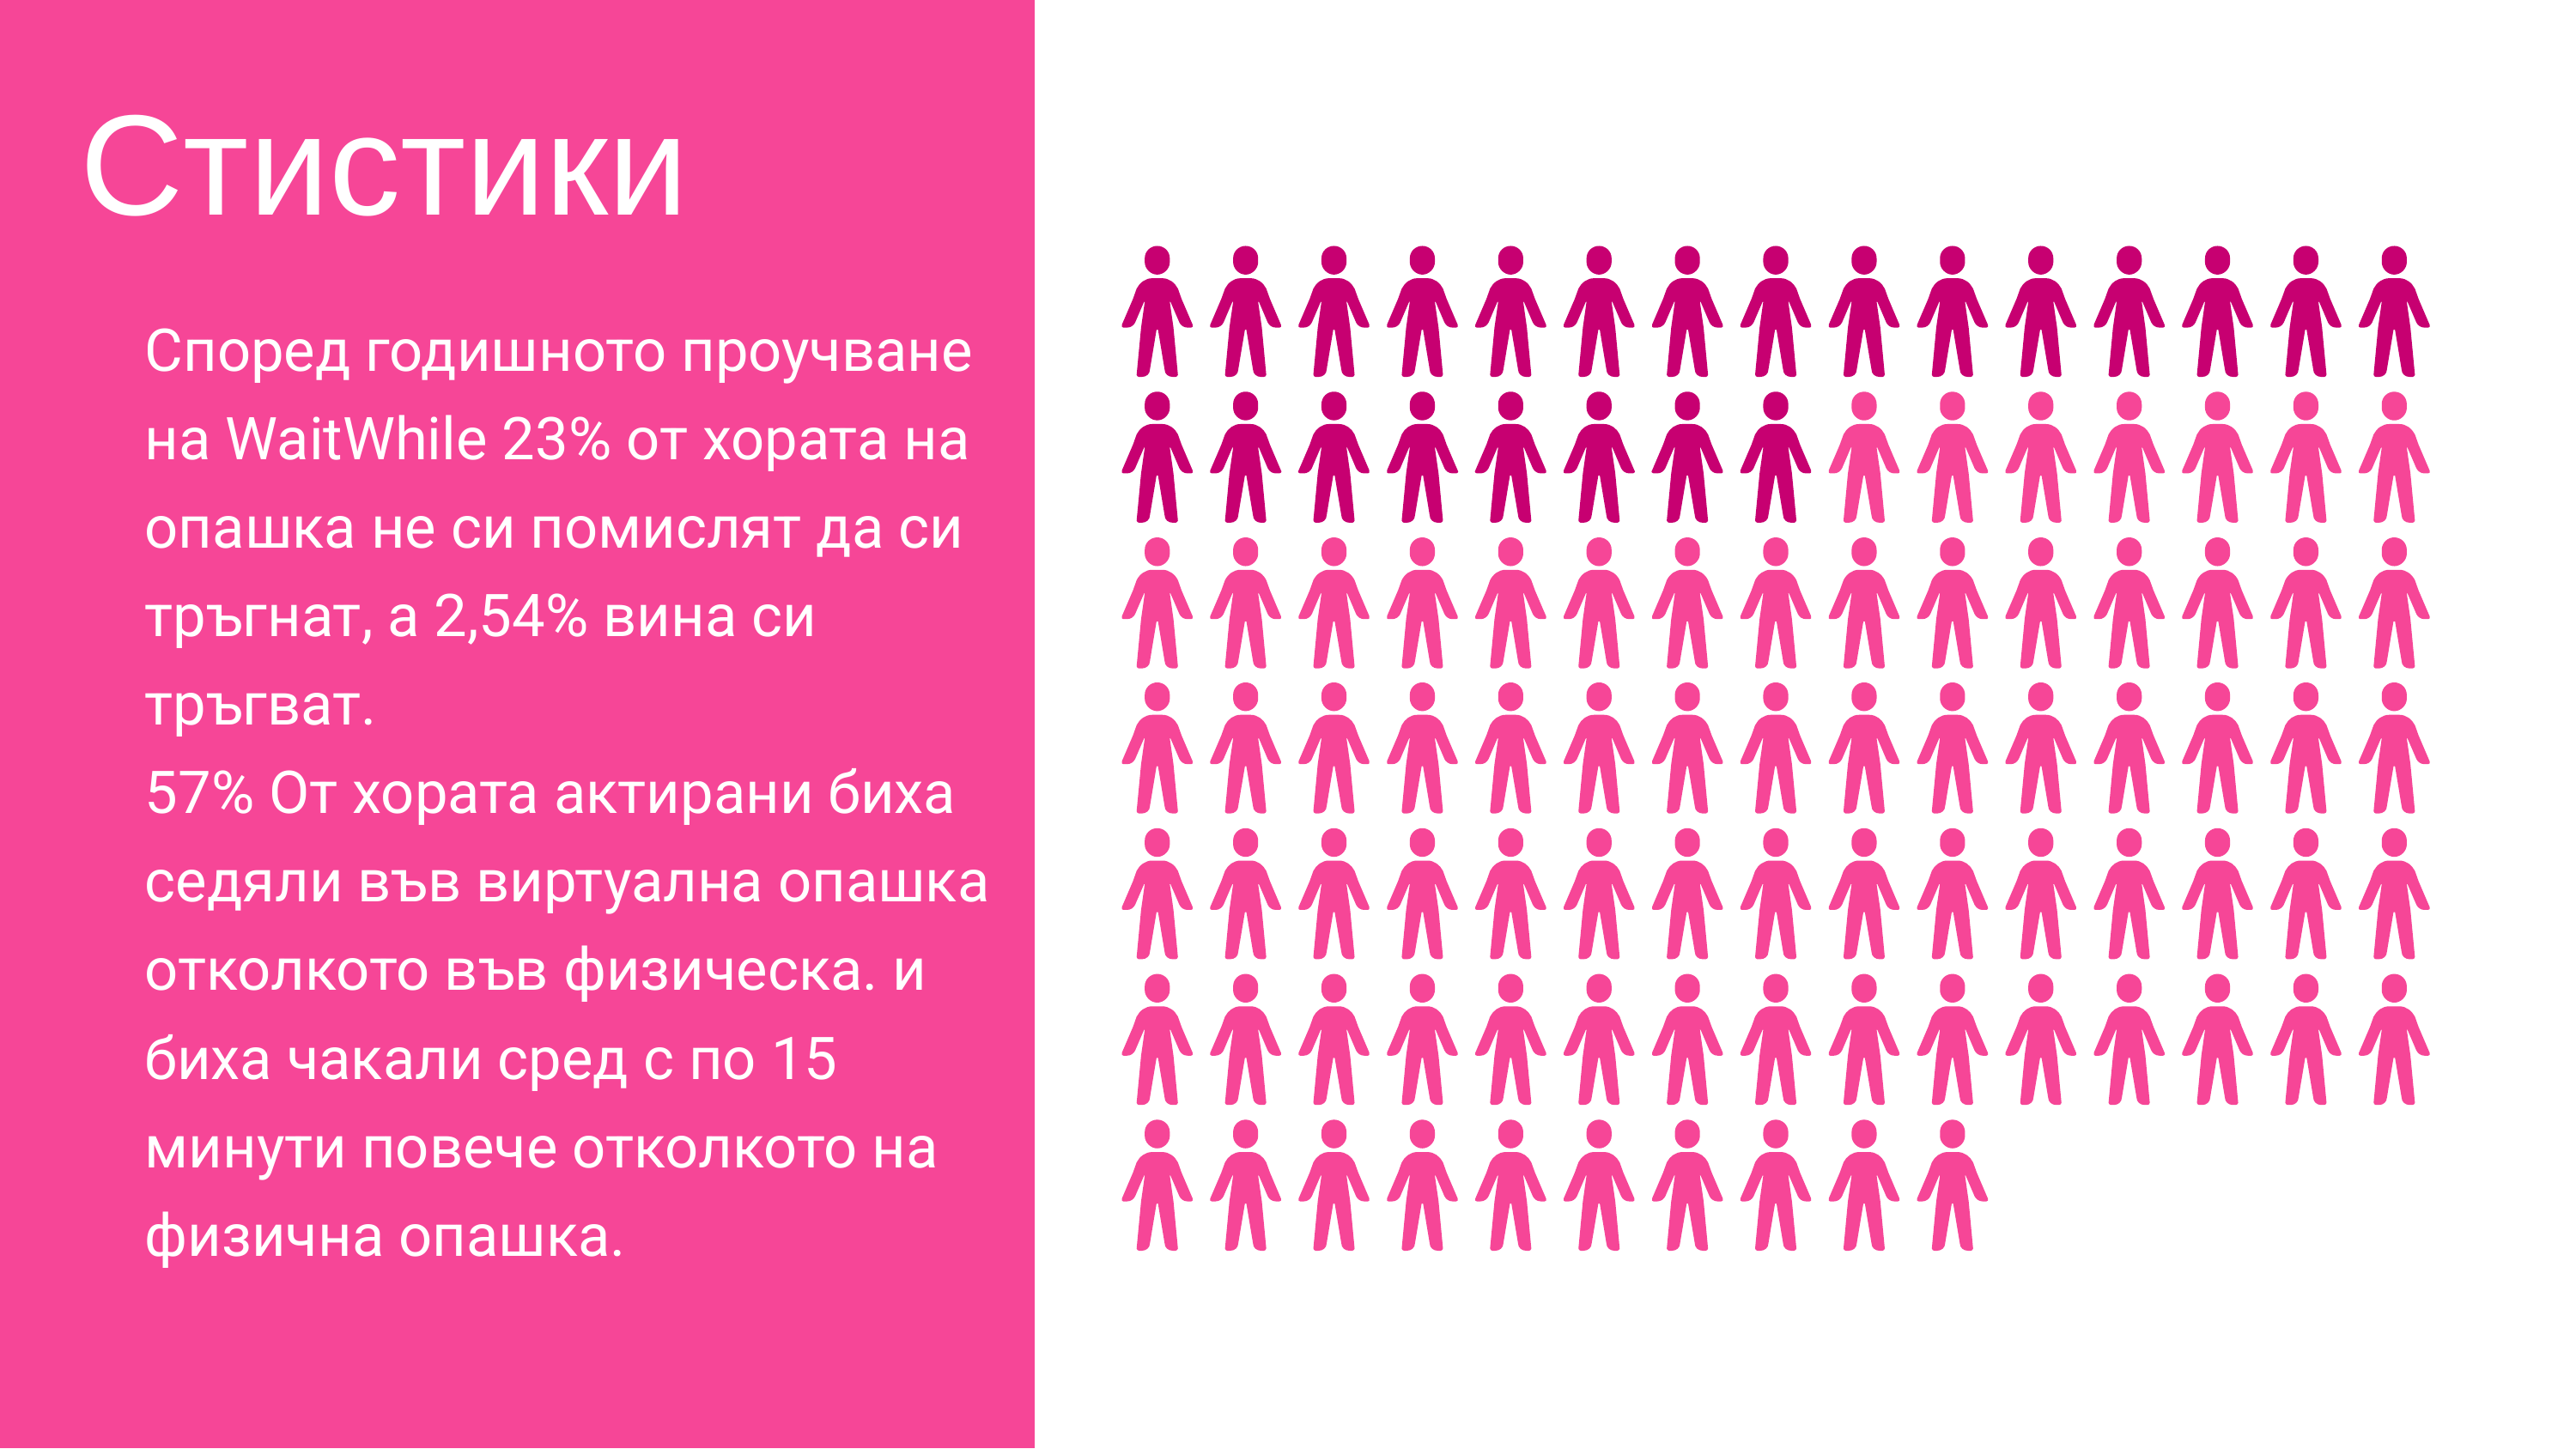

Стистики

Според годишното проучване на WaitWhile 23% от хората на опашка не си помислят да си тръгнат, а 2,54% вина си тръгват.
57% От хората актирани биха седяли във виртуална опашка отколкото във физическа. и биха чакали сред с по 15 минути повече отколкото на физична опашка.